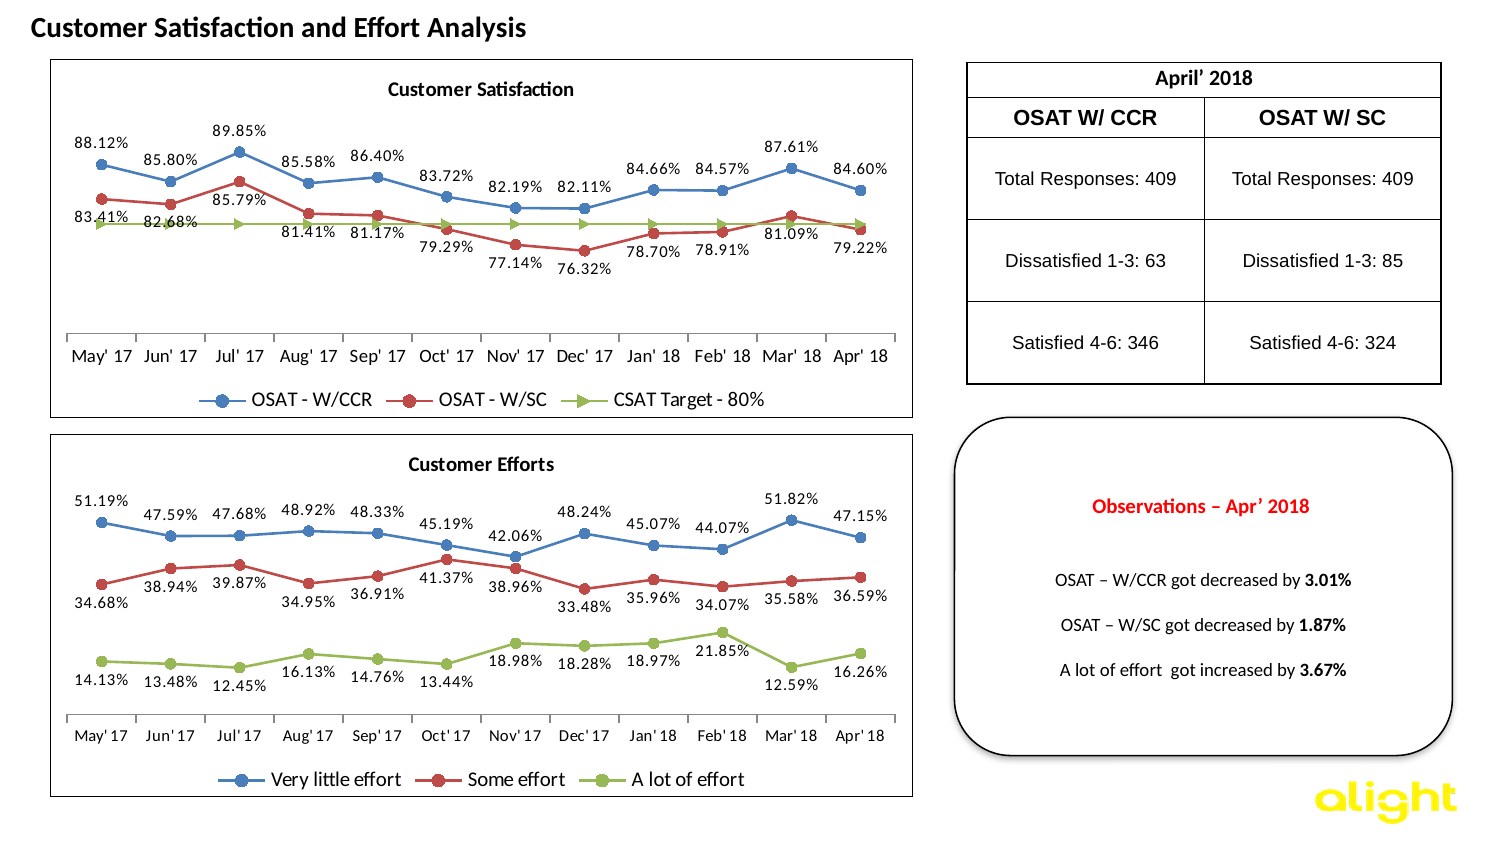

Customer Satisfaction and Effort Analysis

### Chart: Customer Satisfaction

| Category | OSAT - W/CCR | OSAT - W/SC | CSAT Target - 80% |
|---|---|---|---|
| May' 17 | 0.8811659192825112 | 0.8340807174887892 | 0.8 |
| Jun' 17 | 0.857976653696498 | 0.8268482490272373 | 0.8 |
| Jul' 17 | 0.8984771573604061 | 0.8578680203045685 | 0.8 |
| Aug' 17 | 0.8557692307692307 | 0.8141025641025641 | 0.8 |
| Sep' 17 | 0.8640167364016736 | 0.8117154811715481 | 0.8 |
| Oct' 17 | 0.8371681415929203 | 0.7929203539823009 | 0.8 |
| Nov' 17 | 0.8218793828892006 | 0.7713884992987378 | 0.8 |
| Dec' 17 | 0.8210526315789474 | 0.7631578947368421 | 0.8 |
| Jan' 18 | 0.8465703971119134 | 0.7870036101083032 | 0.8 |
| Feb' 18 | 0.8456521739130435 | 0.7891304347826087 | 0.8 |
| Mar' 18 | 0.8760869565217392 | 0.8108695652173913 | 0.8 |
| Apr' 18 | 0.8459657701711492 | 0.7921760391198044 | 0.8 |
| April’ 2018 |  |
| --- | --- |
| OSAT W/ CCR | OSAT W/ SC |
| Total Responses: 409 | Total Responses: 409 |
| Dissatisfied 1-3: 63 | Dissatisfied 1-3: 85 |
| Satisfied 4-6: 346 | Satisfied 4-6: 324 |
Observations – Apr’ 2018

OSAT – W/CCR got decreased by 3.01%

OSAT – W/SC got decreased by 1.87%

A lot of effort  got increased by 3.67%

### Chart: Customer Efforts

| Category | Very little effort | Some effort | A lot of effort |
|---|---|---|---|
| May' 17 | 0.5119266055045871 | 0.3467889908256881 | 0.14128440366972478 |
| Jun' 17 | 0.47587354409317806 | 0.389351081530782 | 0.13477537437603992 |
| Jul' 17 | 0.4767932489451477 | 0.3987341772151899 | 0.12447257383966245 |
| Aug' 17 | 0.489247311827957 | 0.34946236559139787 | 0.16129032258064516 |
| Sep' 17 | 0.4833040421792619 | 0.36906854130052724 | 0.14762741652021089 |
| Oct' 17 | 0.45190839694656487 | 0.41374045801526715 | 0.13435114503816795 |
| Nov' 17 | 0.4205955334987593 | 0.38957816377171217 | 0.18982630272952852 |
| Dec' 17 | 0.48237885462555063 | 0.33480176211453744 | 0.1828193832599119 |
| Jan' 18 | 0.45068285280728376 | 0.3596358118361153 | 0.18968133535660092 |
| Feb' 18 | 0.44074074074074077 | 0.34074074074074073 | 0.21851851851851853 |
| Mar' 18 | 0.5182481751824818 | 0.35583941605839414 | 0.1259124087591241 |
| Apr' 18 | 0.4715447154471545 | 0.36585365853658536 | 0.16260162601626016 |